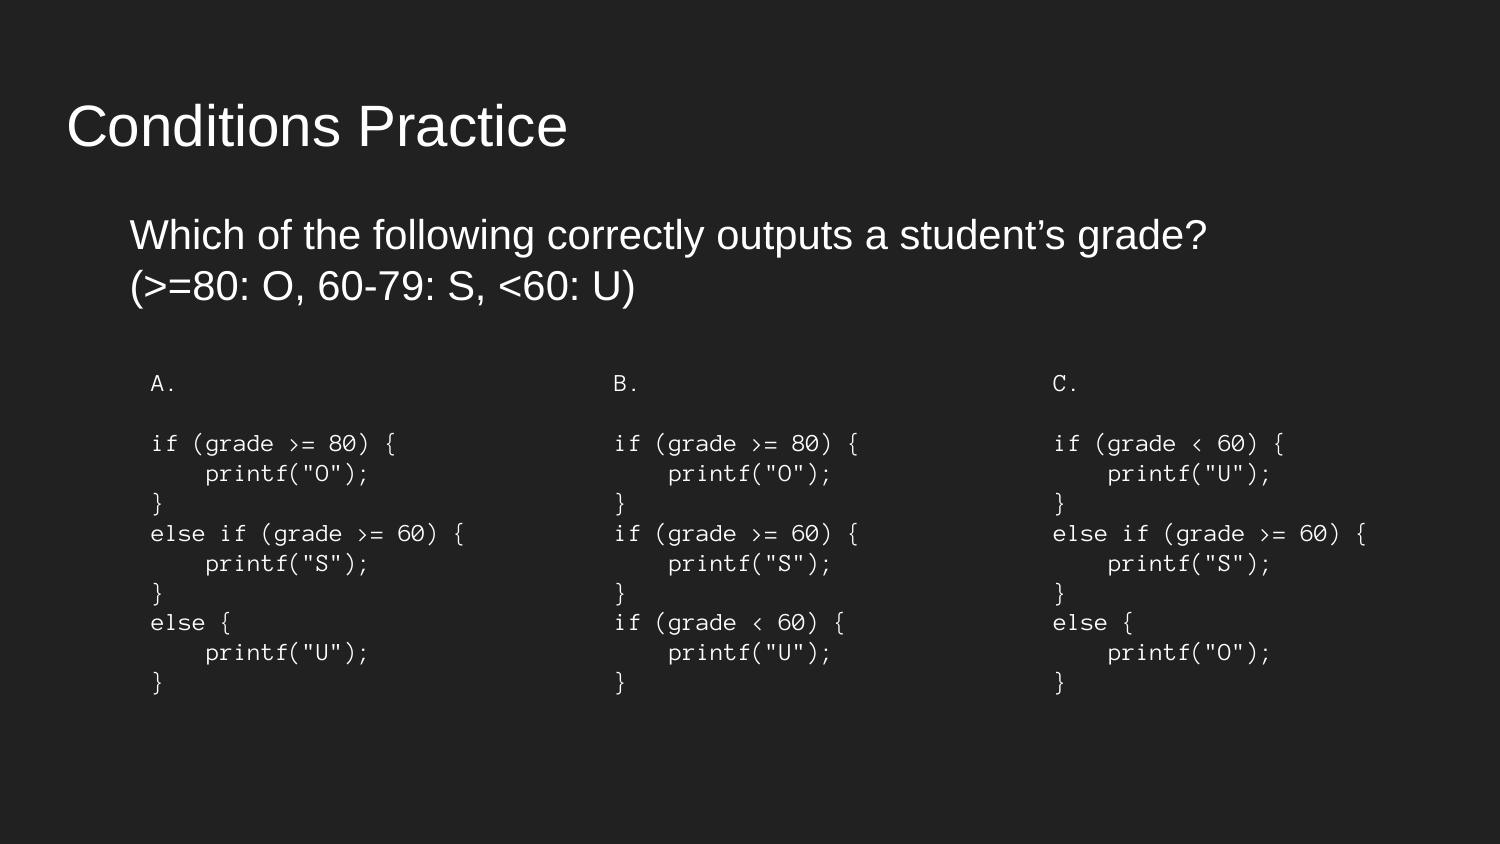

# Conditions Practice
Which of the following correctly outputs a student’s grade? (>=80: O, 60-79: S, <60: U)

A.

if (grade >= 80) {
    printf("O");
}
else if (grade >= 60) {
    printf("S");
}
else {
    printf("U");
}

B.

if (grade >= 80) {
    printf("O");
}
if (grade >= 60) {
    printf("S");
}
if (grade < 60) {
    printf("U");
}

C.

if (grade < 60) {
    printf("U");
}
else if (grade >= 60) {
    printf("S");
}
else {
    printf("O");
}